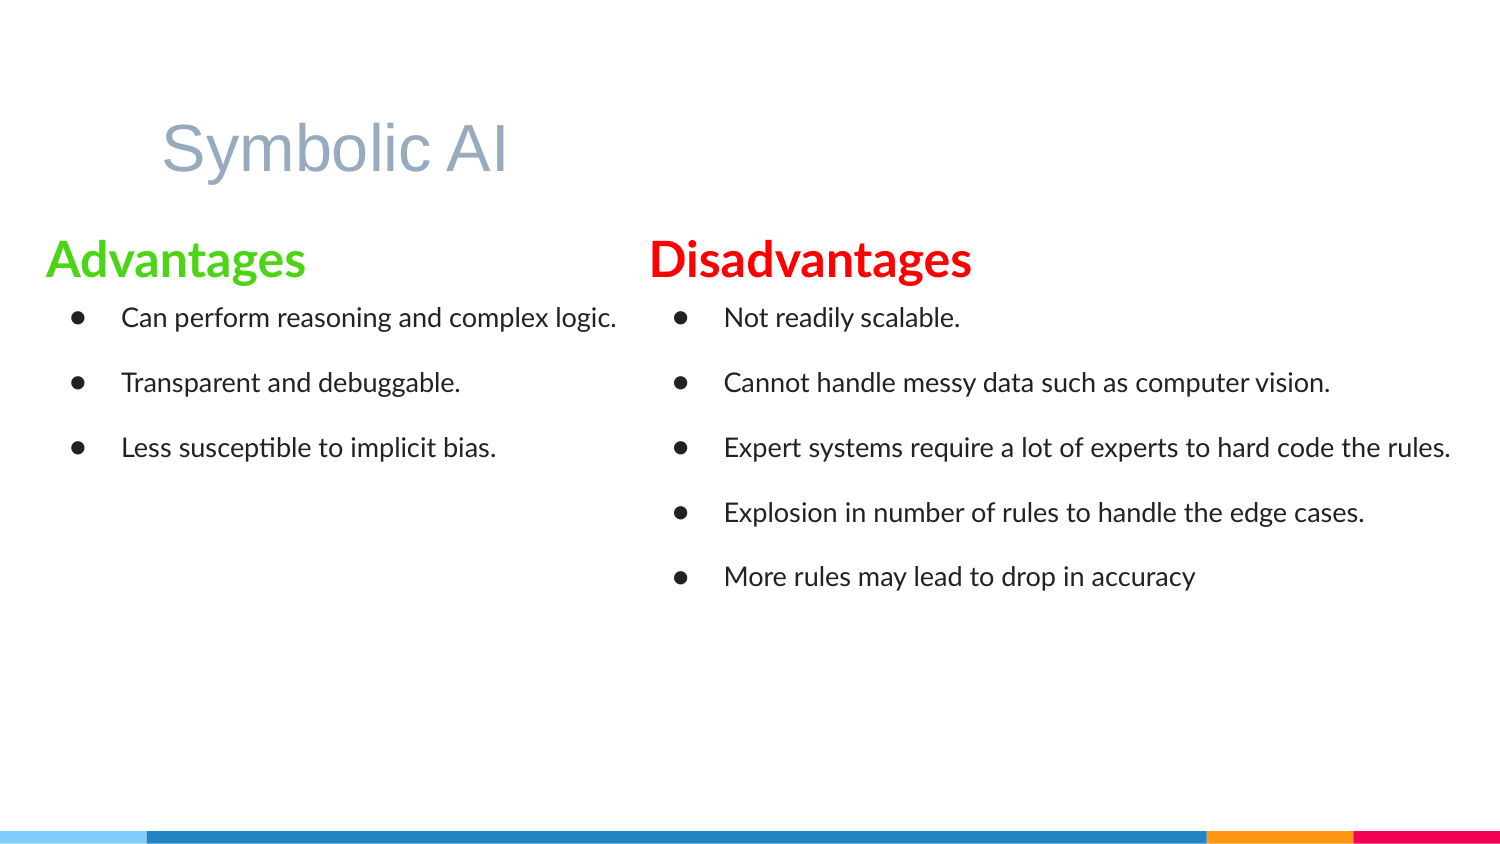

# Symbolic AI
Advantages
Can perform reasoning and complex logic.
Transparent and debuggable.
Less susceptible to implicit bias.

Disadvantages
Not readily scalable.
Cannot handle messy data such as computer vision.
Expert systems require a lot of experts to hard code the rules.
Explosion in number of rules to handle the edge cases.
More rules may lead to drop in accuracy